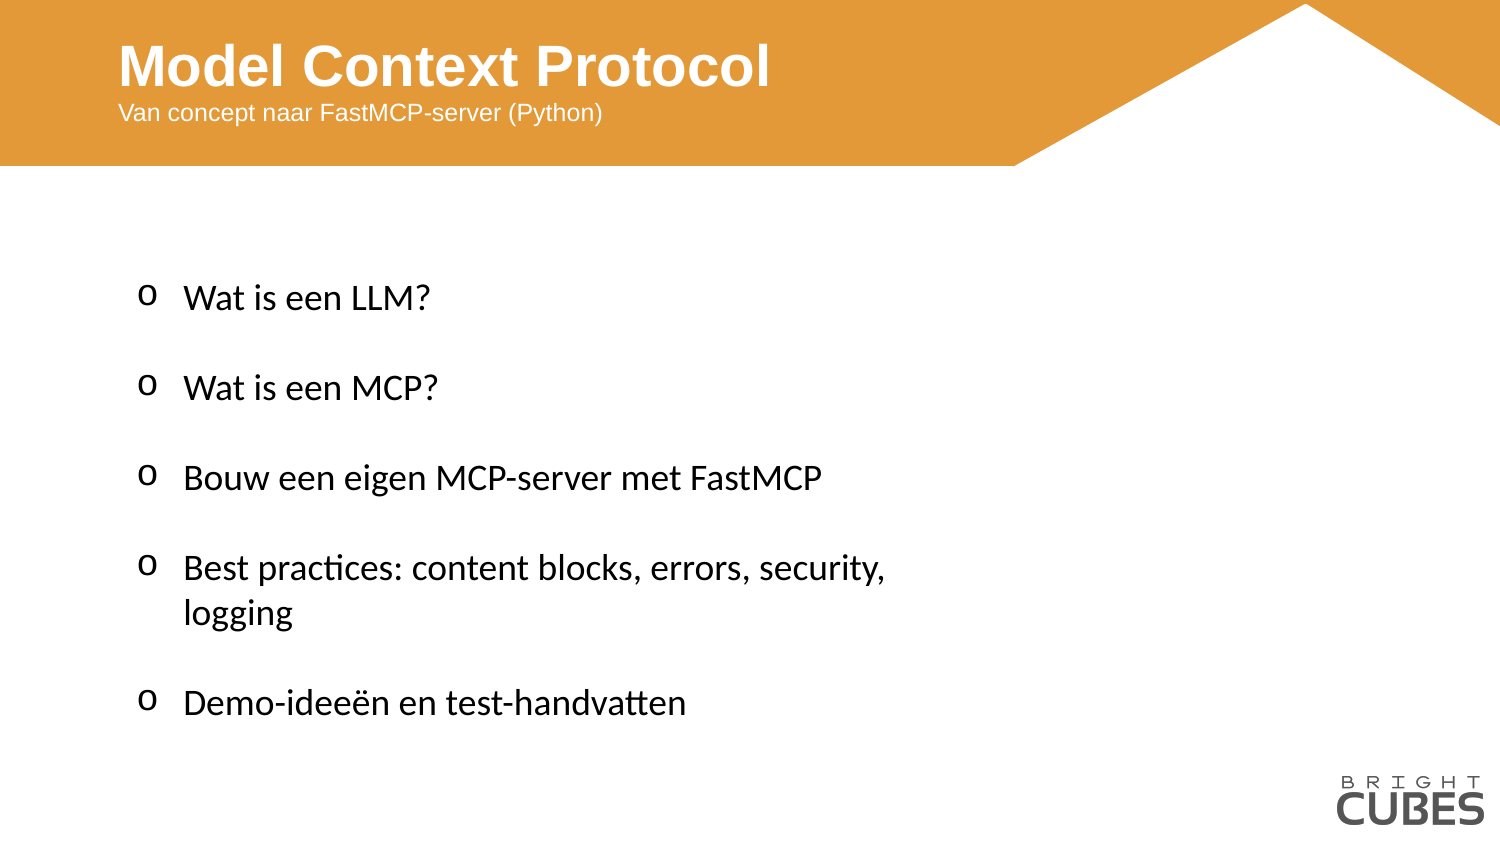

# Model Context Protocol Van concept naar FastMCP-server (Python)

Wat is een LLM?

Wat is een MCP?

Bouw een eigen MCP-server met FastMCP

Best practices: content blocks, errors, security, logging

Demo-ideeën en test-handvatten